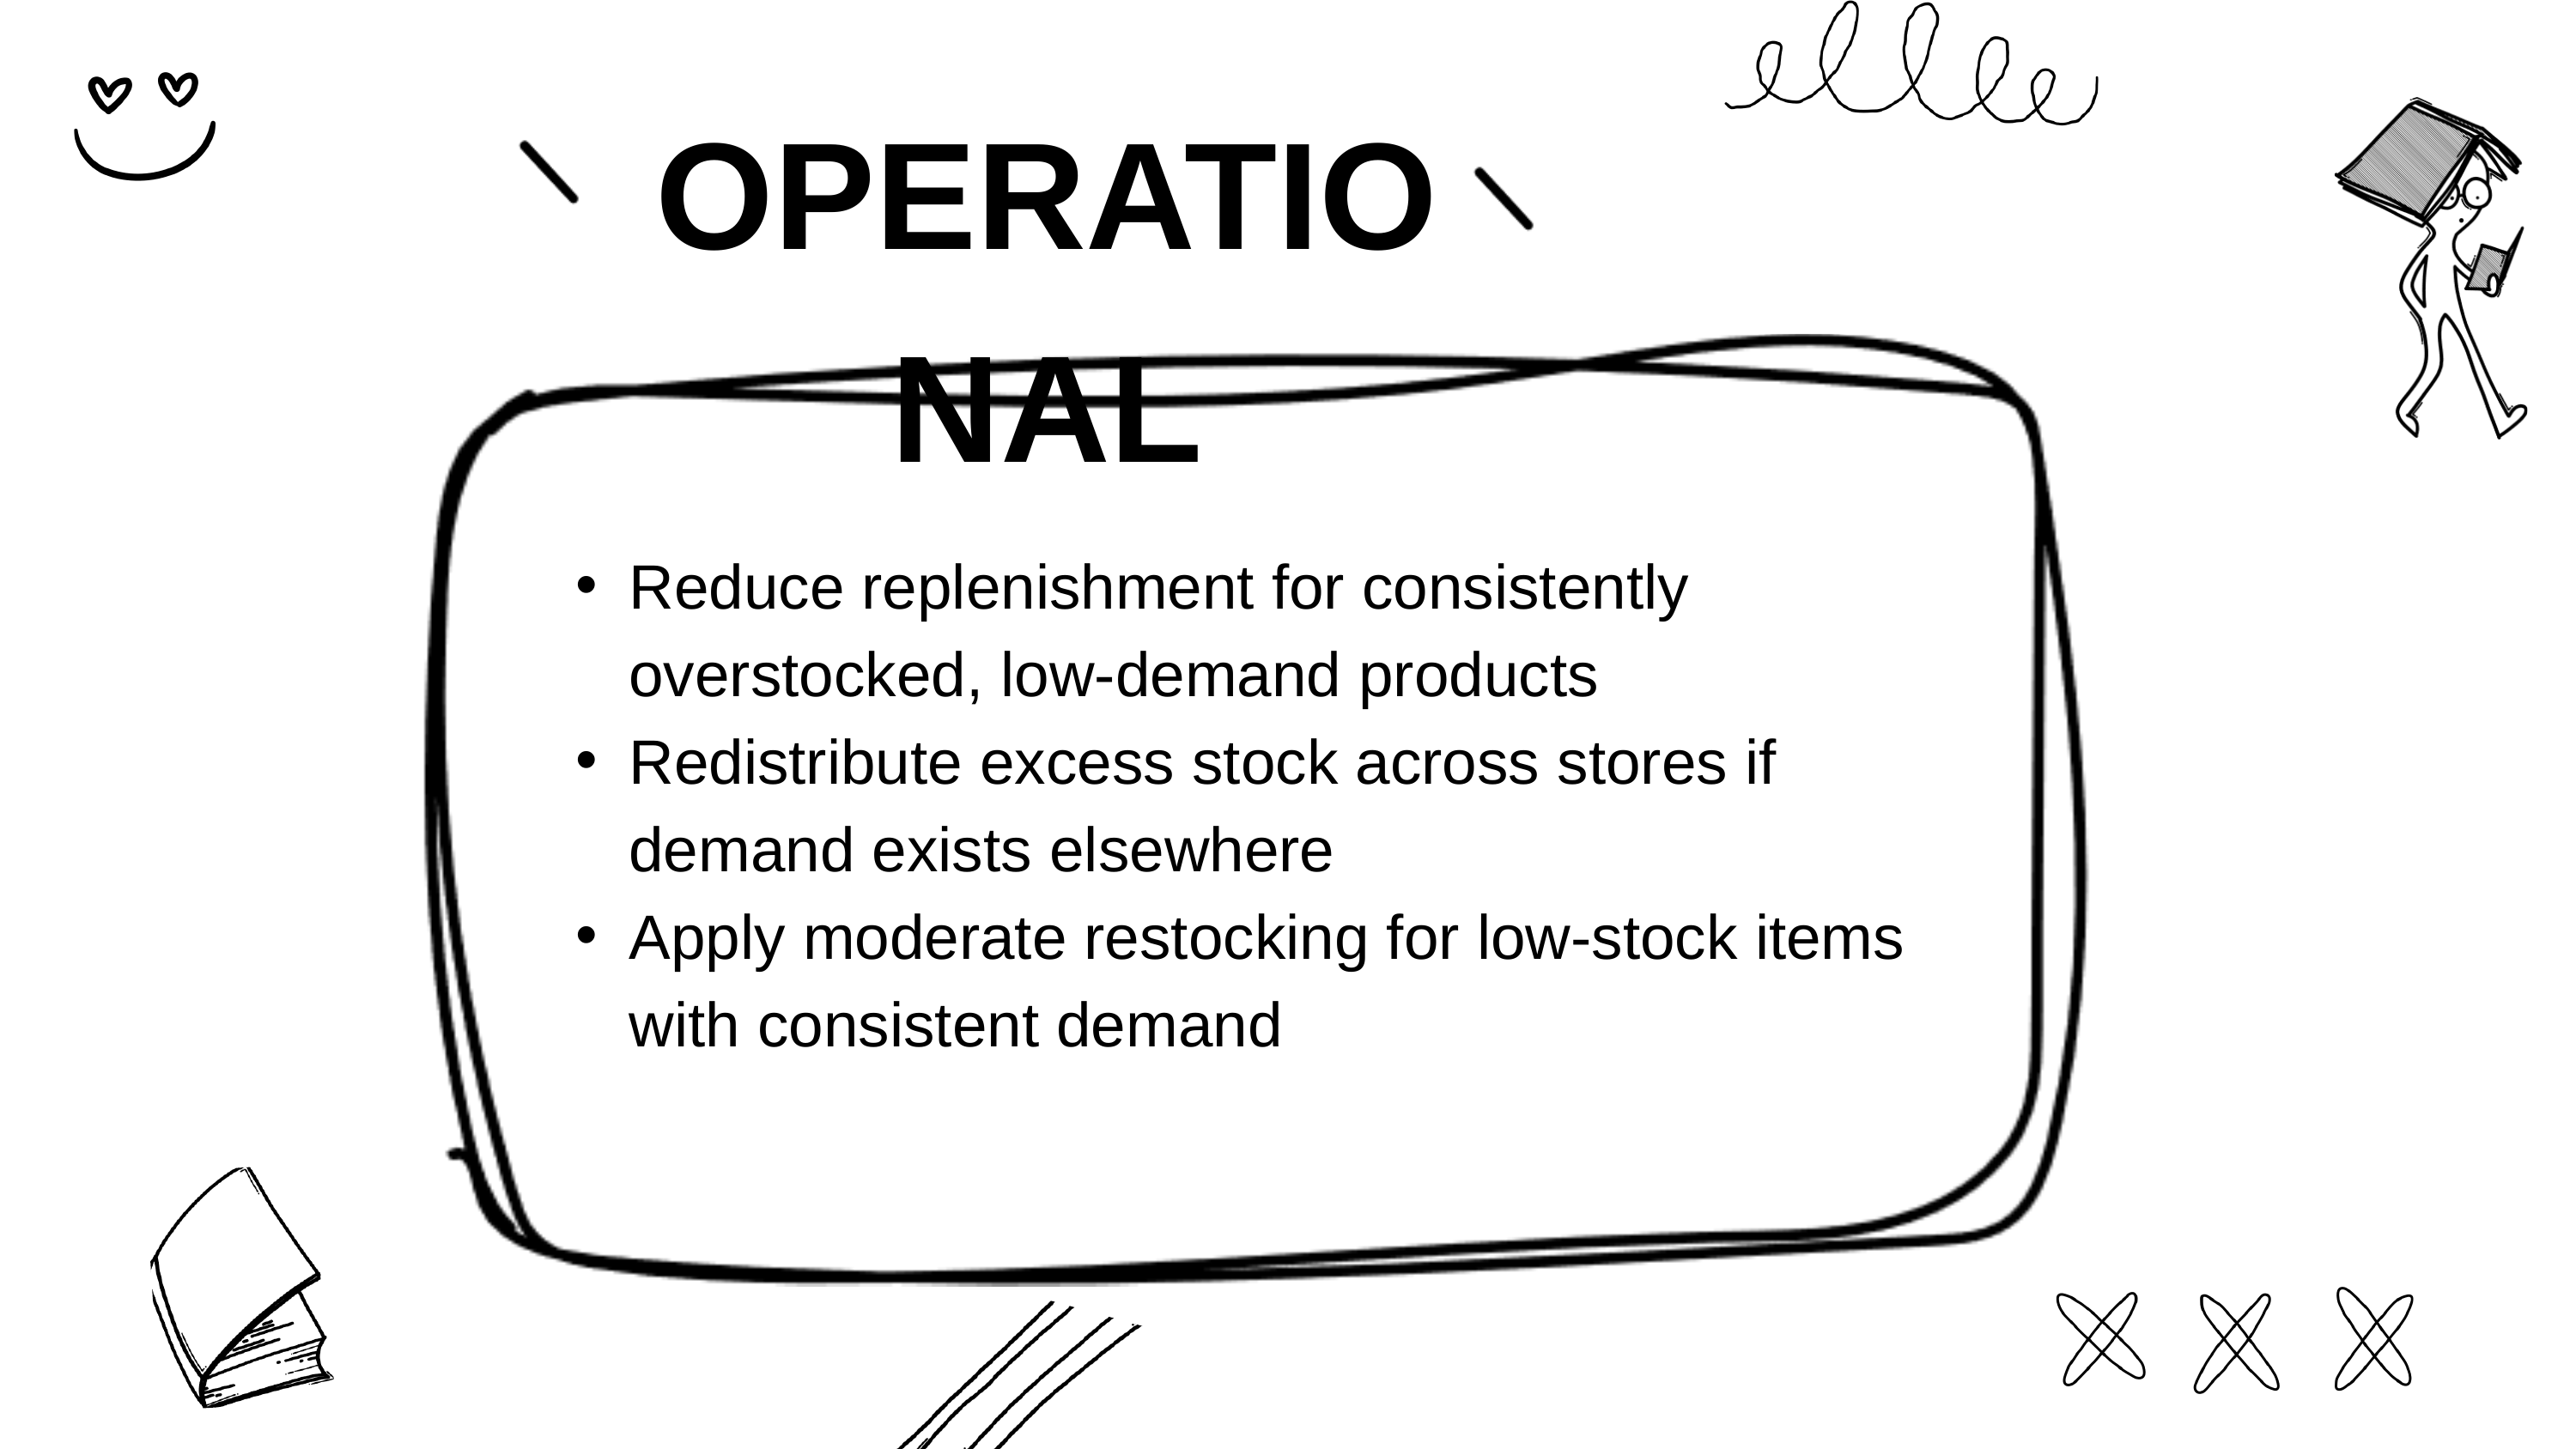

OPERATIONAL

Reduce replenishment for consistently overstocked, low-demand products
Redistribute excess stock across stores if demand exists elsewhere
Apply moderate restocking for low-stock items with consistent demand